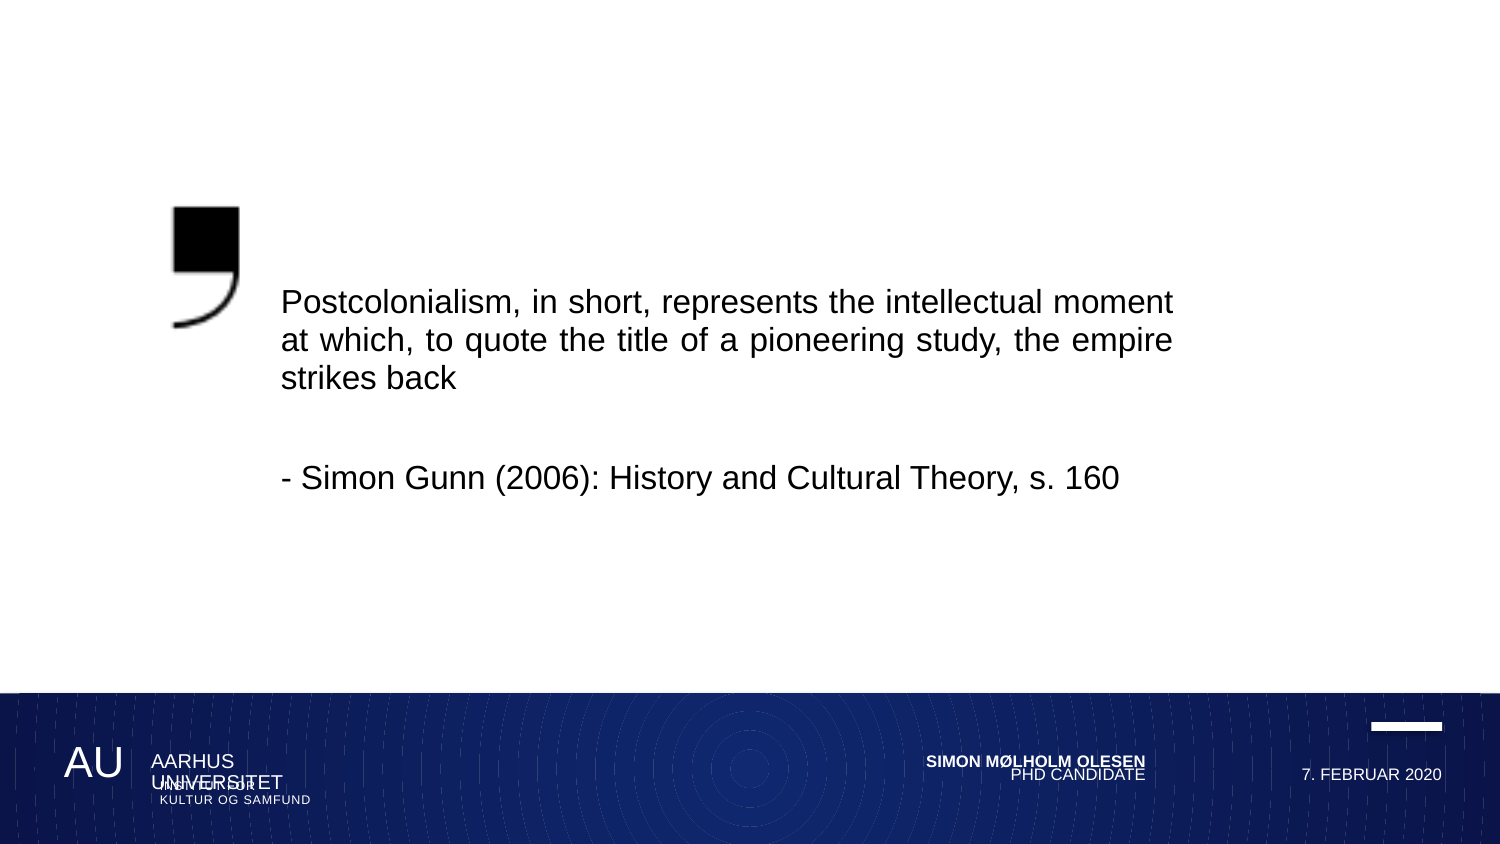

Postcolonialism, in short, represents the intellectual moment at which, to quote the title of a pioneering study, the empire strikes back

- Simon Gunn (2006): History and Cultural Theory, s. 160